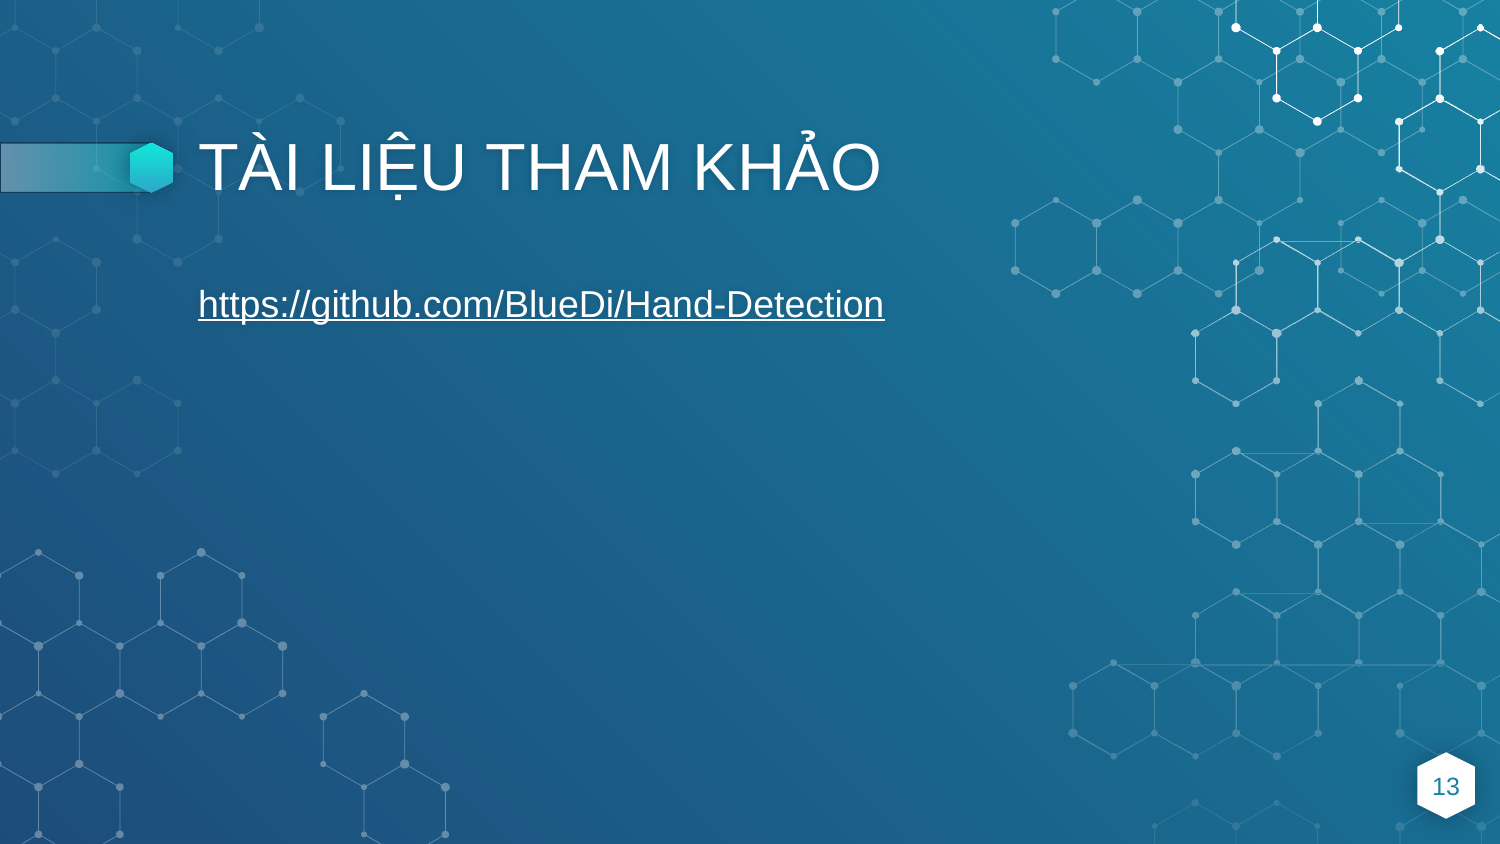

# TÀI LIỆU THAM KHẢO
https://github.com/BlueDi/Hand-Detection
13